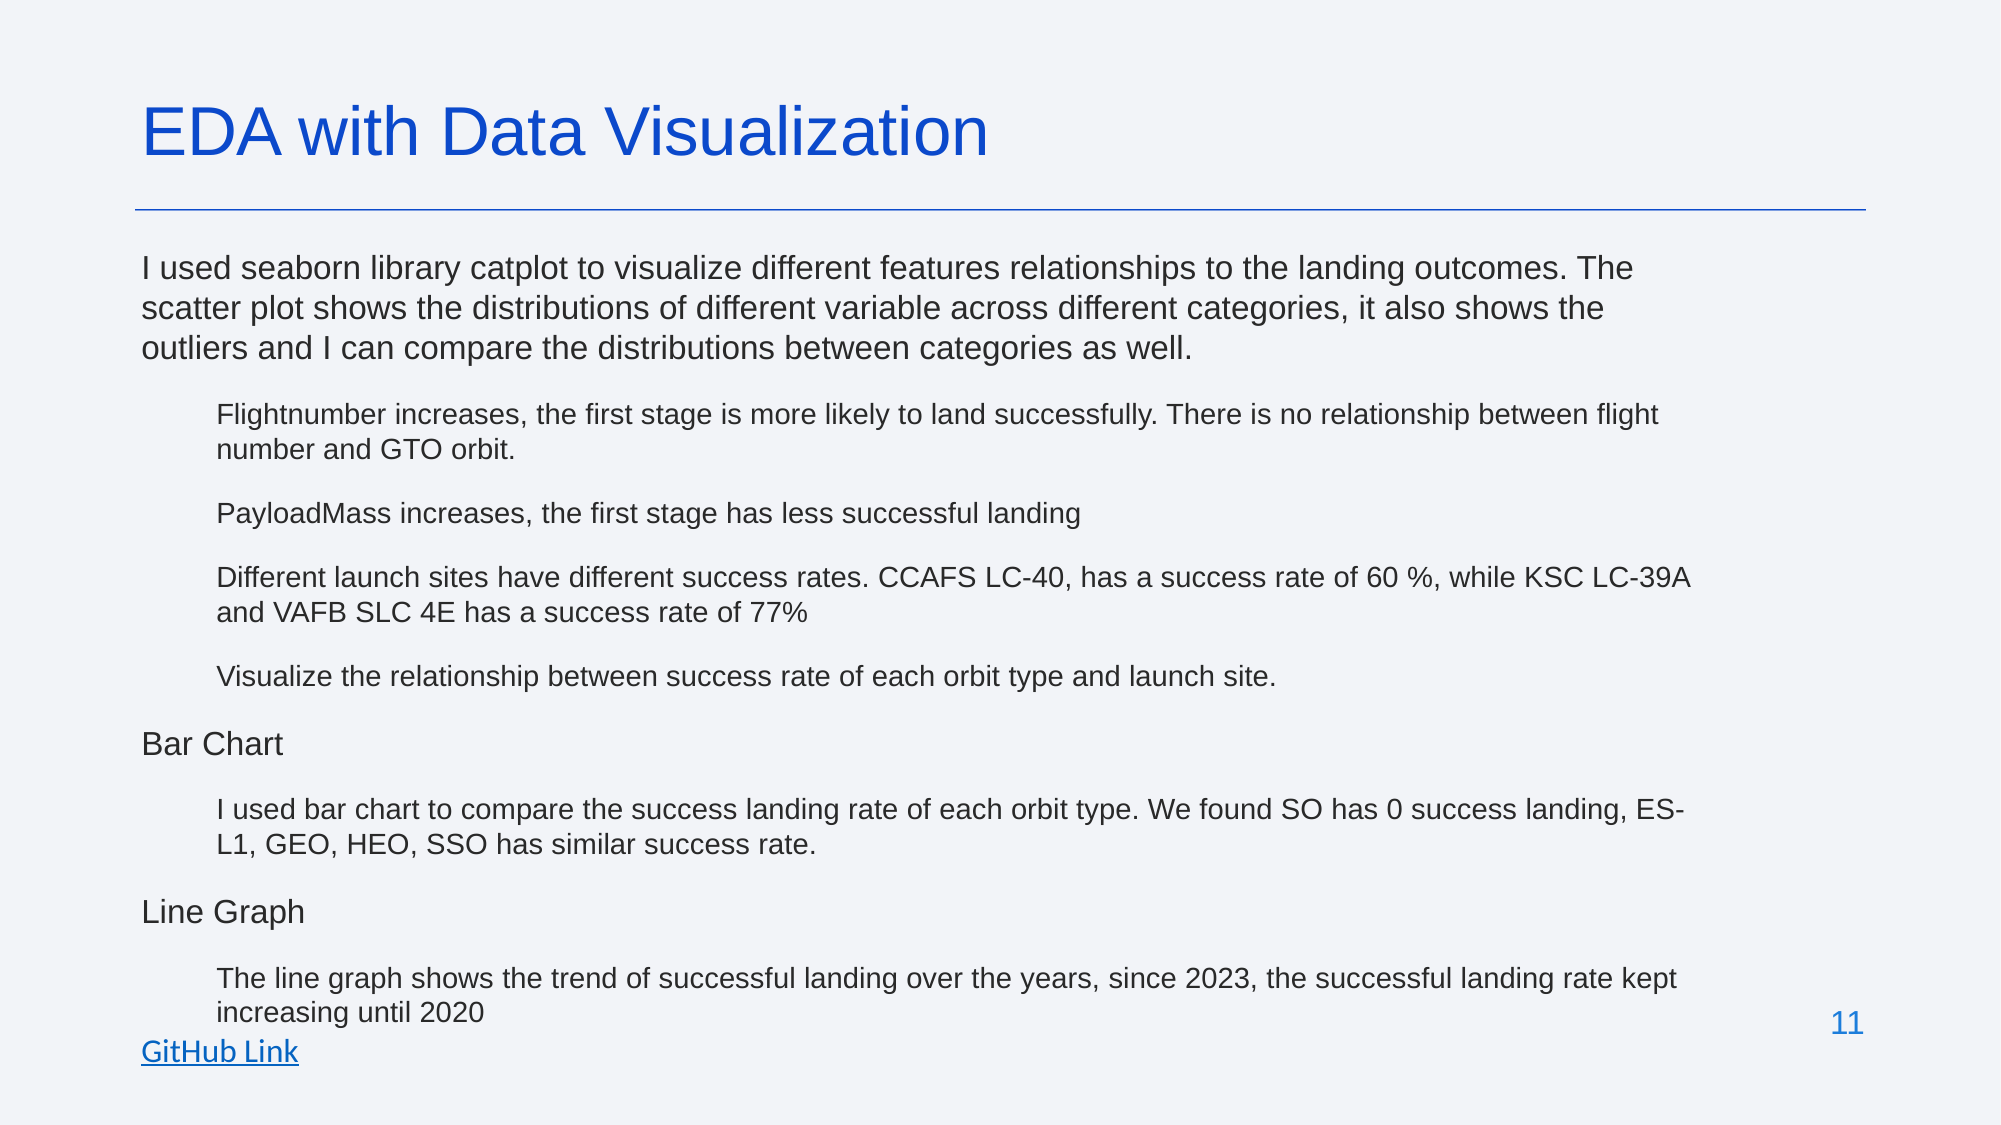

EDA with Data Visualization
I used seaborn library catplot to visualize different features relationships to the landing outcomes. The scatter plot shows the distributions of different variable across different categories, it also shows the outliers and I can compare the distributions between categories as well.
Flightnumber increases, the first stage is more likely to land successfully. There is no relationship between flight number and GTO orbit.
PayloadMass increases, the first stage has less successful landing
Different launch sites have different success rates. CCAFS LC-40, has a success rate of 60 %, while KSC LC-39A and VAFB SLC 4E has a success rate of 77%
Visualize the relationship between success rate of each orbit type and launch site.
Bar Chart
I used bar chart to compare the success landing rate of each orbit type. We found SO has 0 success landing, ES-L1, GEO, HEO, SSO has similar success rate.
Line Graph
The line graph shows the trend of successful landing over the years, since 2023, the successful landing rate kept increasing until 2020
GitHub Link
11